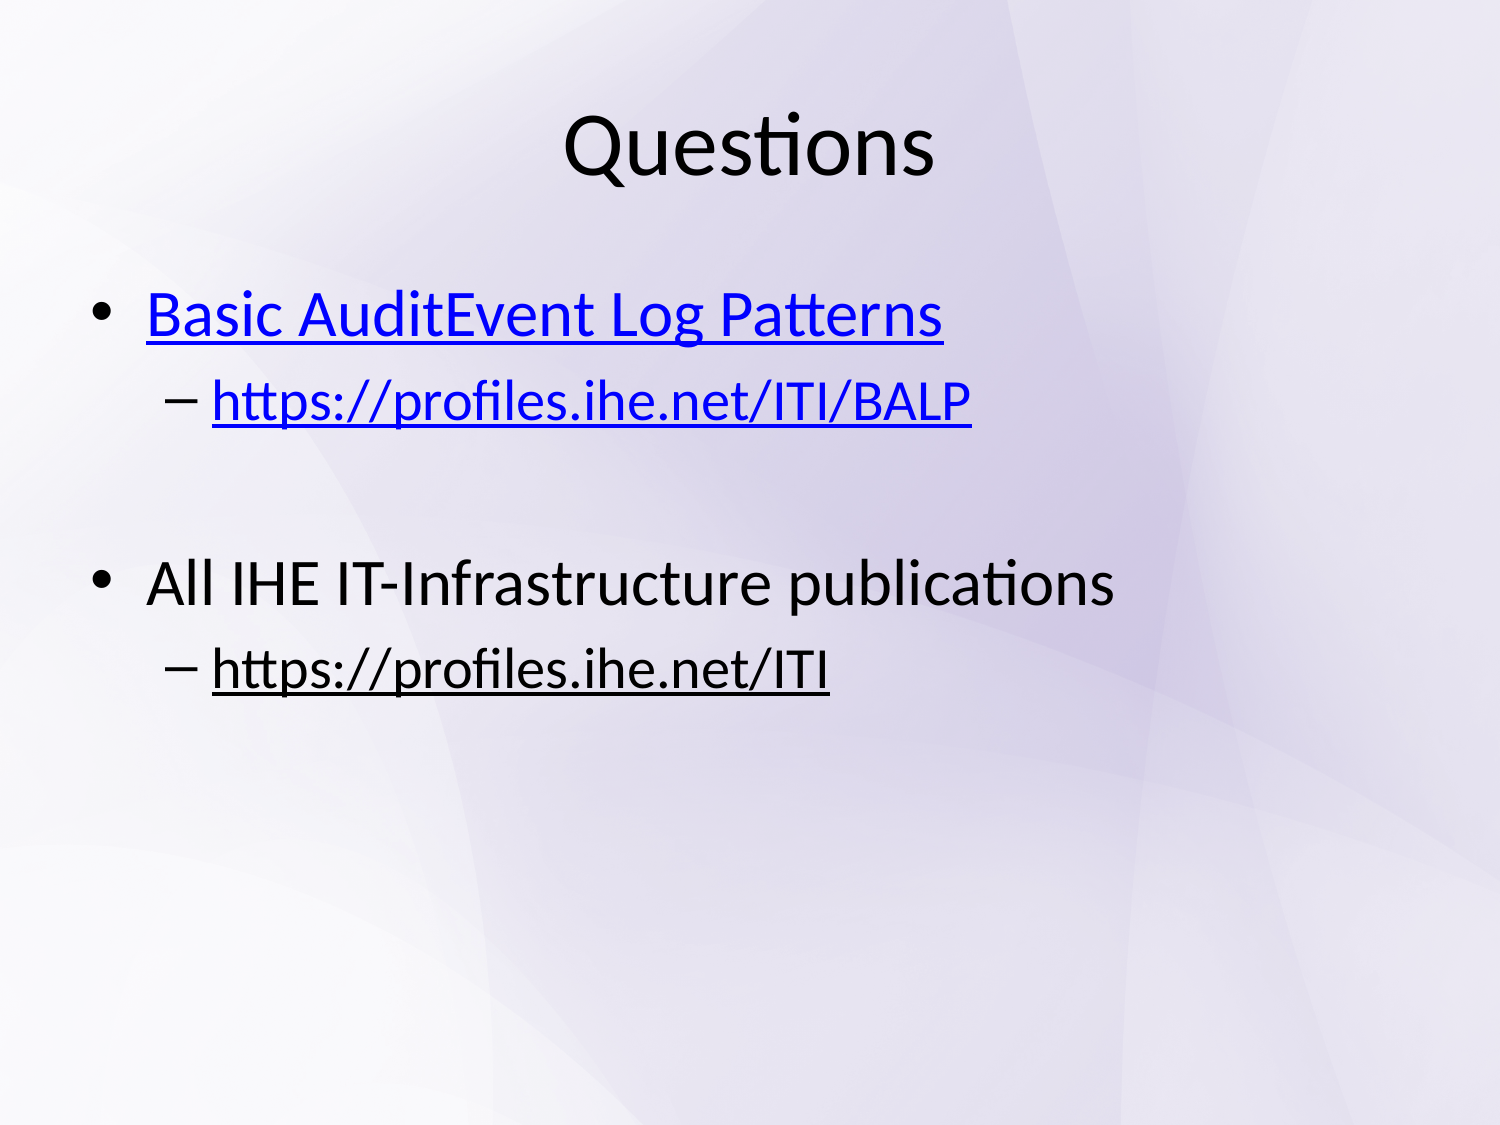

# Questions
Basic AuditEvent Log Patterns
https://profiles.ihe.net/ITI/BALP

All IHE IT-Infrastructure publications
https://profiles.ihe.net/ITI